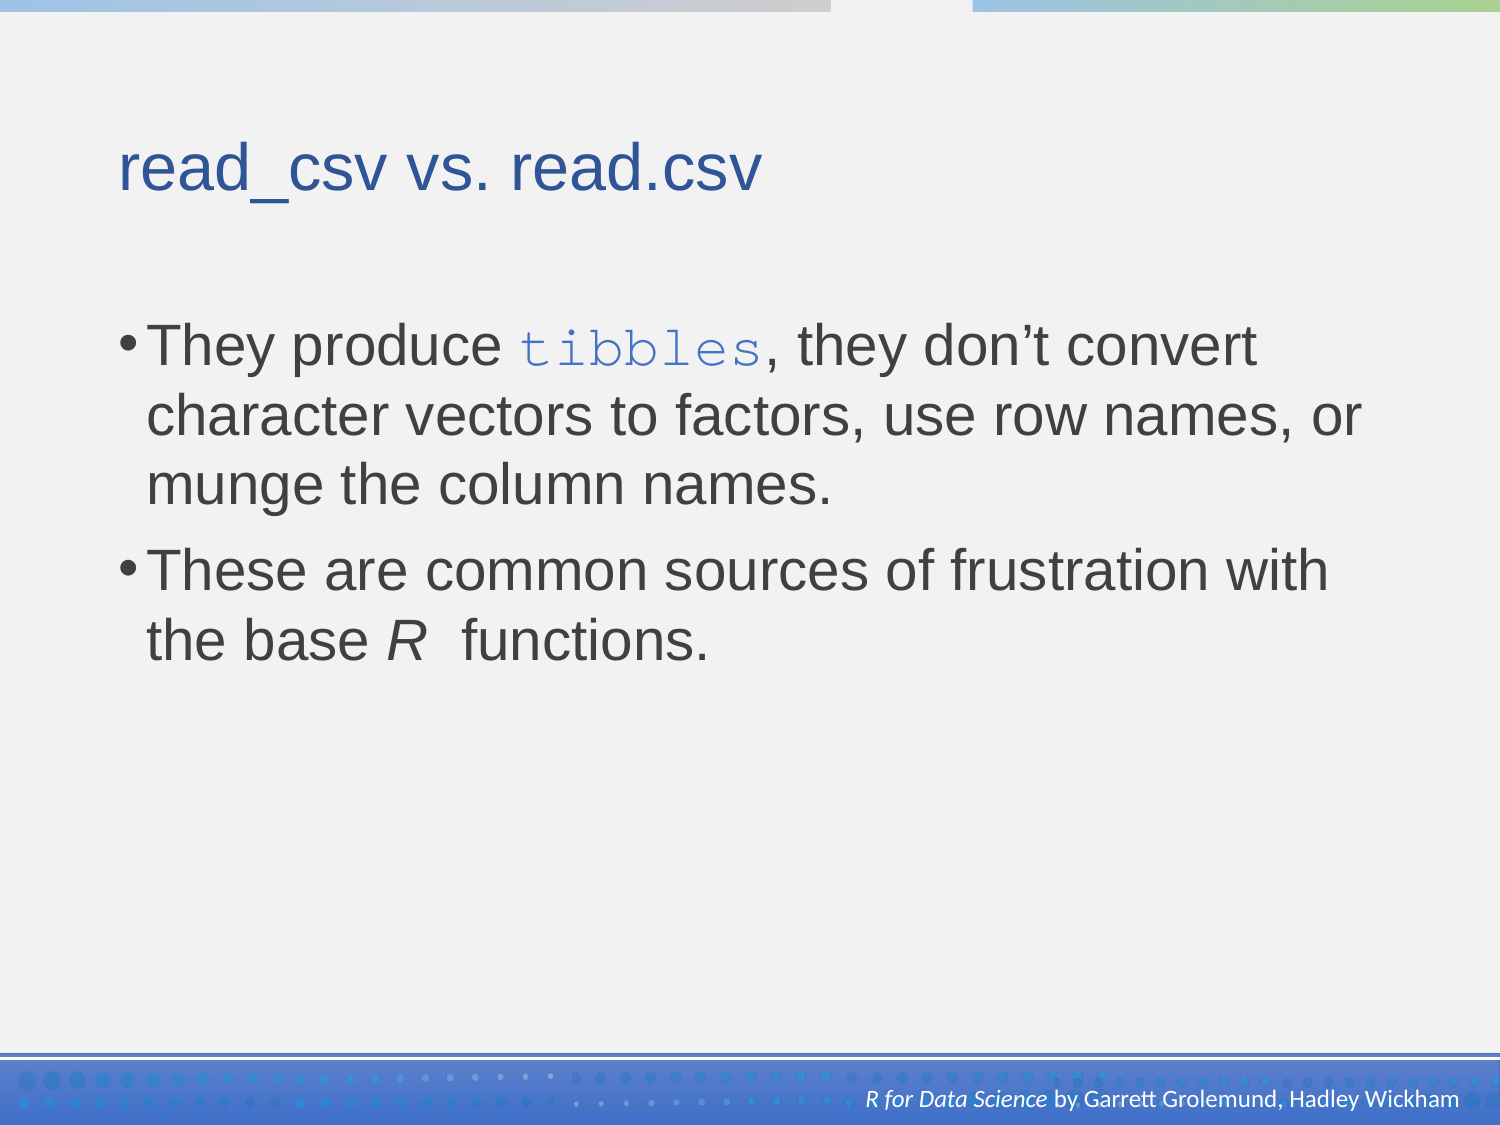

# read_csv vs. read.csv
They produce tibbles, they don’t convert character vectors to factors, use row names, or munge the column names.
These are common sources of frustration with the base R  functions.
R for Data Science by Garrett Grolemund, Hadley Wickham